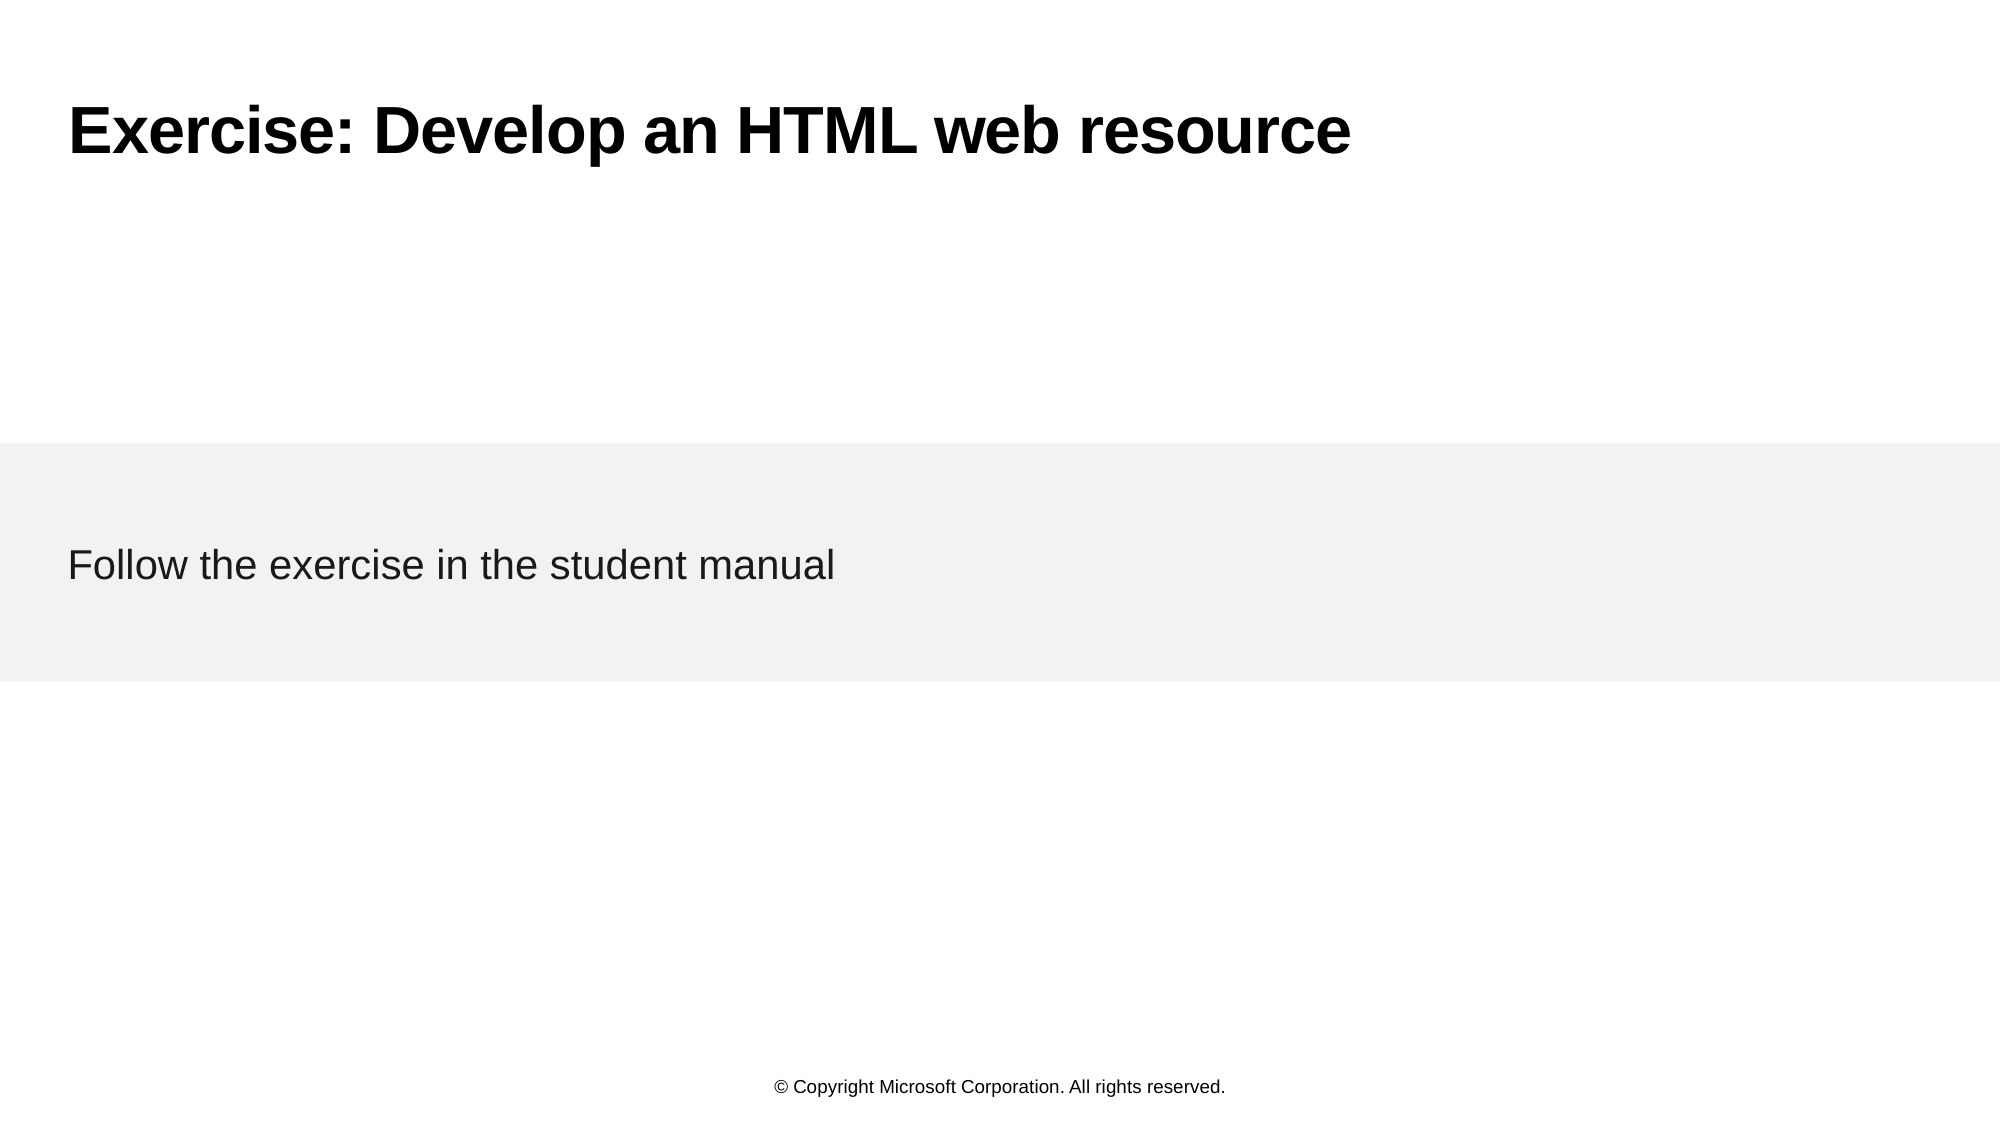

# Exercise: Develop an HTML web resource
Follow the exercise in the student manual